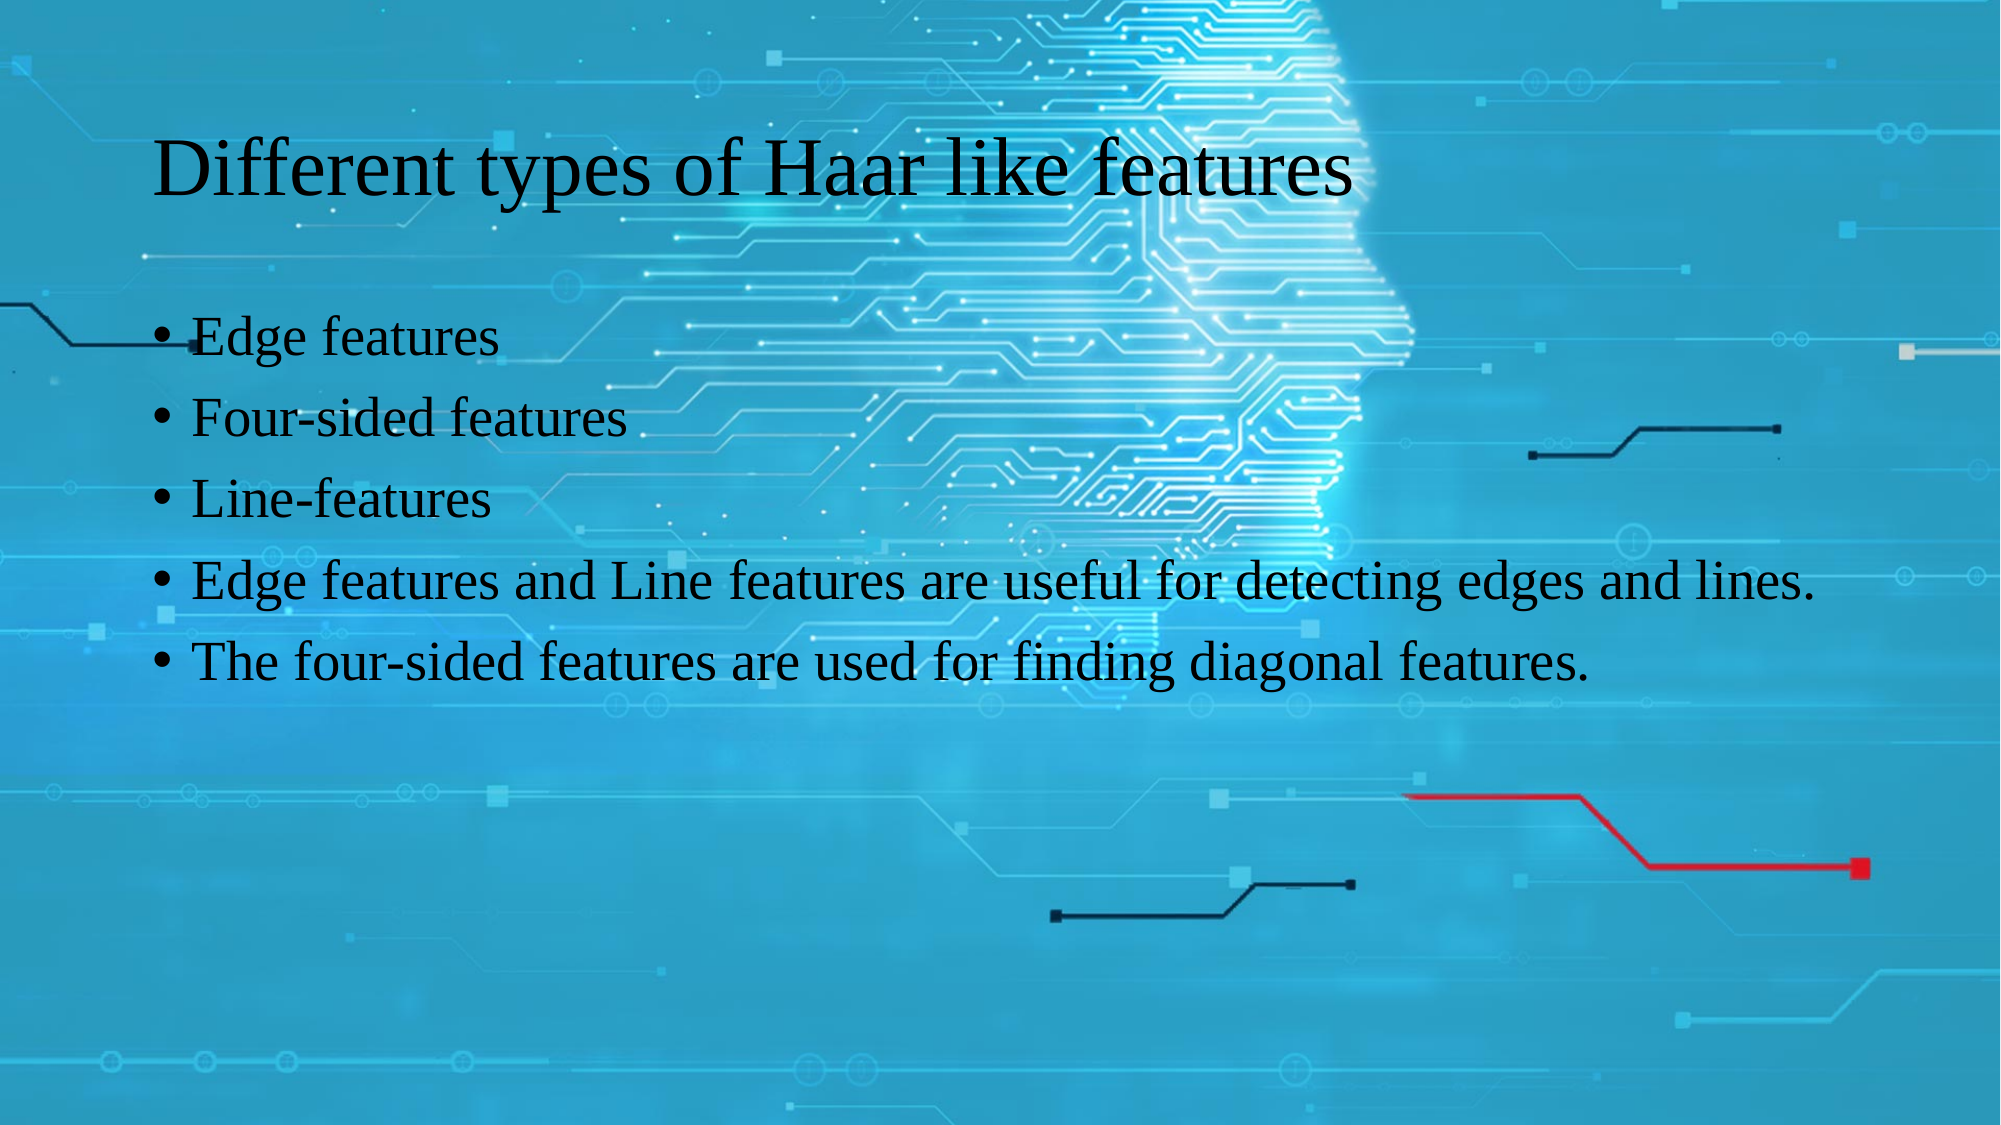

# Different types of Haar like features
Edge features
Four-sided features
Line-features
Edge features and Line features are useful for detecting edges and lines.
The four-sided features are used for finding diagonal features.